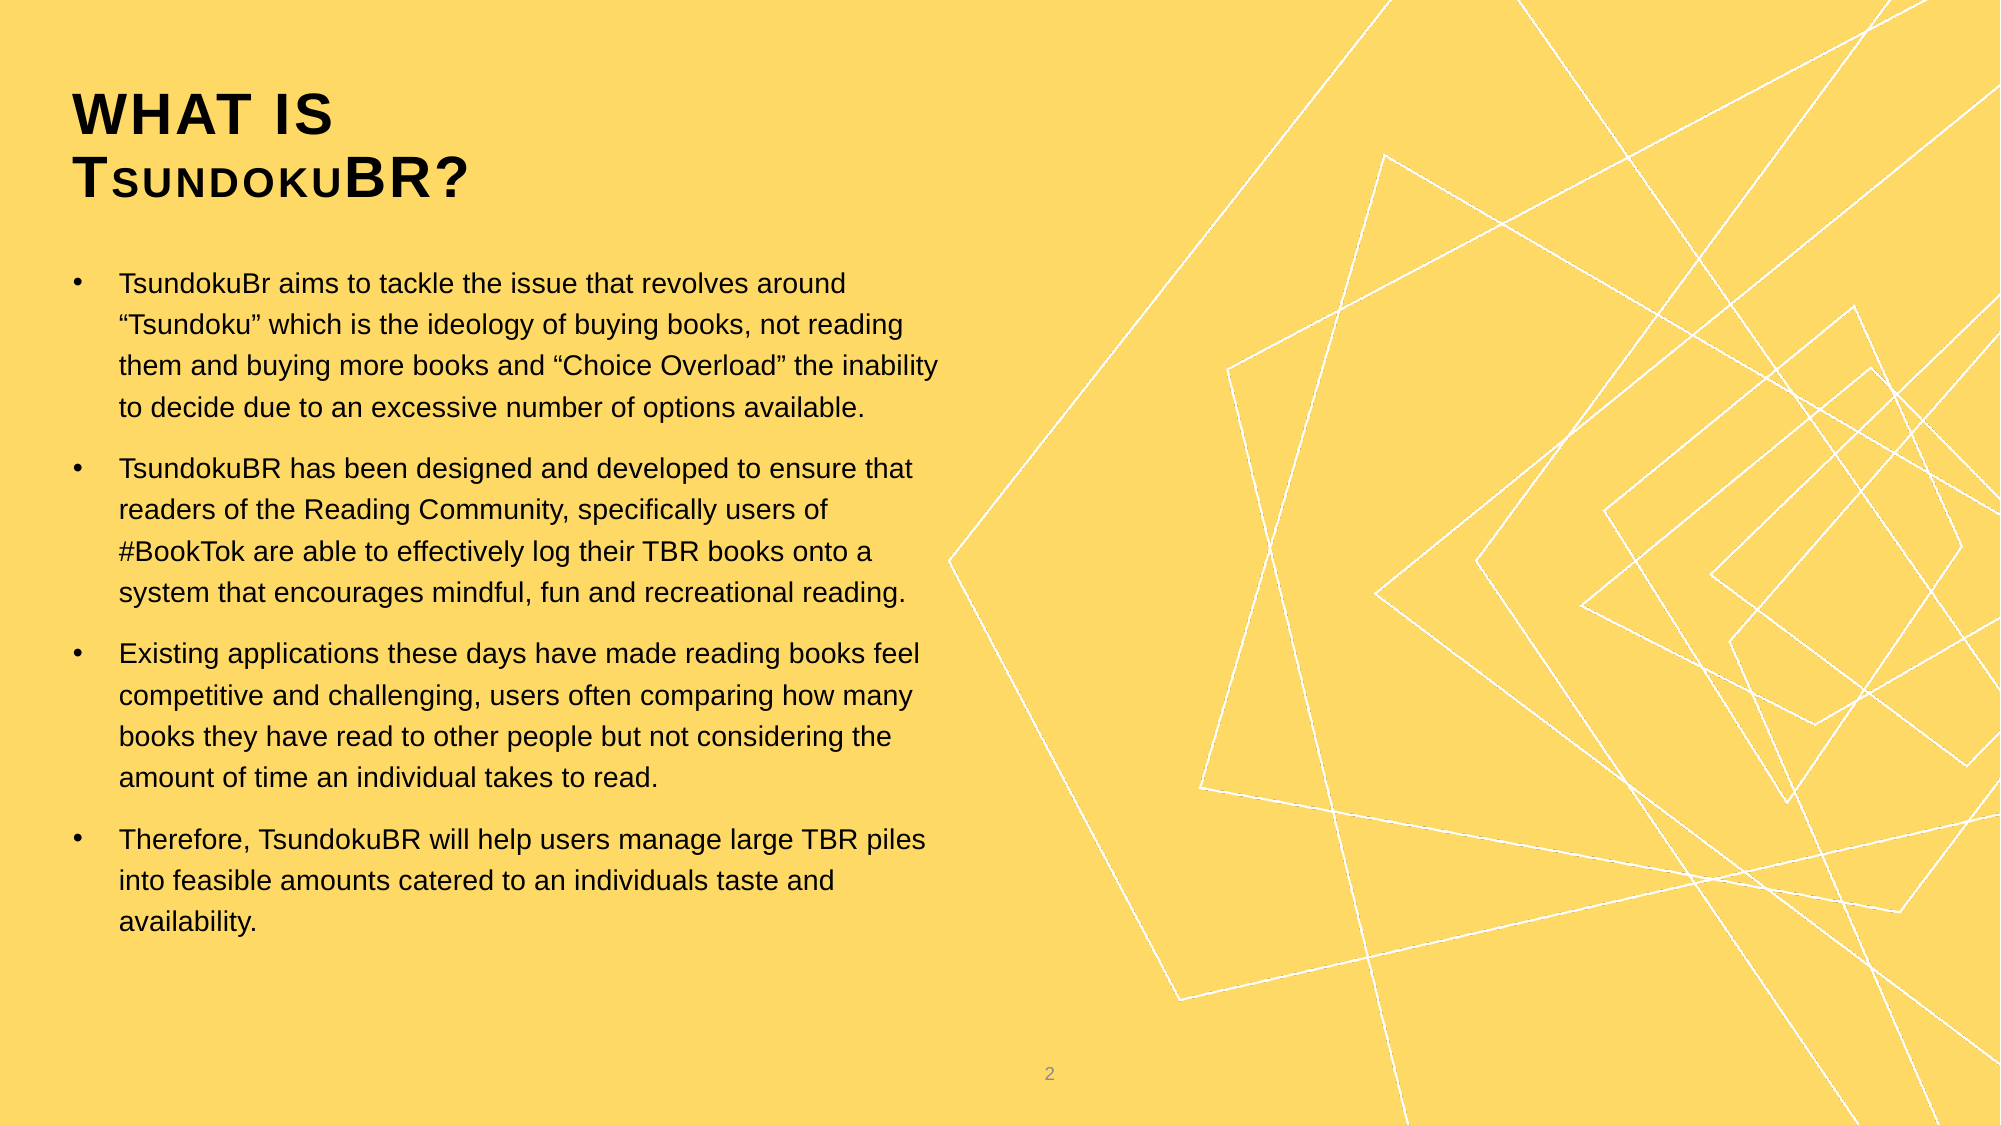

# What is tsundokubr?
TsundokuBr aims to tackle the issue that revolves around “Tsundoku” which is the ideology of buying books, not reading them and buying more books and “Choice Overload” the inability to decide due to an excessive number of options available.
TsundokuBR has been designed and developed to ensure that readers of the Reading Community, specifically users of #BookTok are able to effectively log their TBR books onto a system that encourages mindful, fun and recreational reading.
Existing applications these days have made reading books feel competitive and challenging, users often comparing how many books they have read to other people but not considering the amount of time an individual takes to read.
Therefore, TsundokuBR will help users manage large TBR piles into feasible amounts catered to an individuals taste and availability.
2